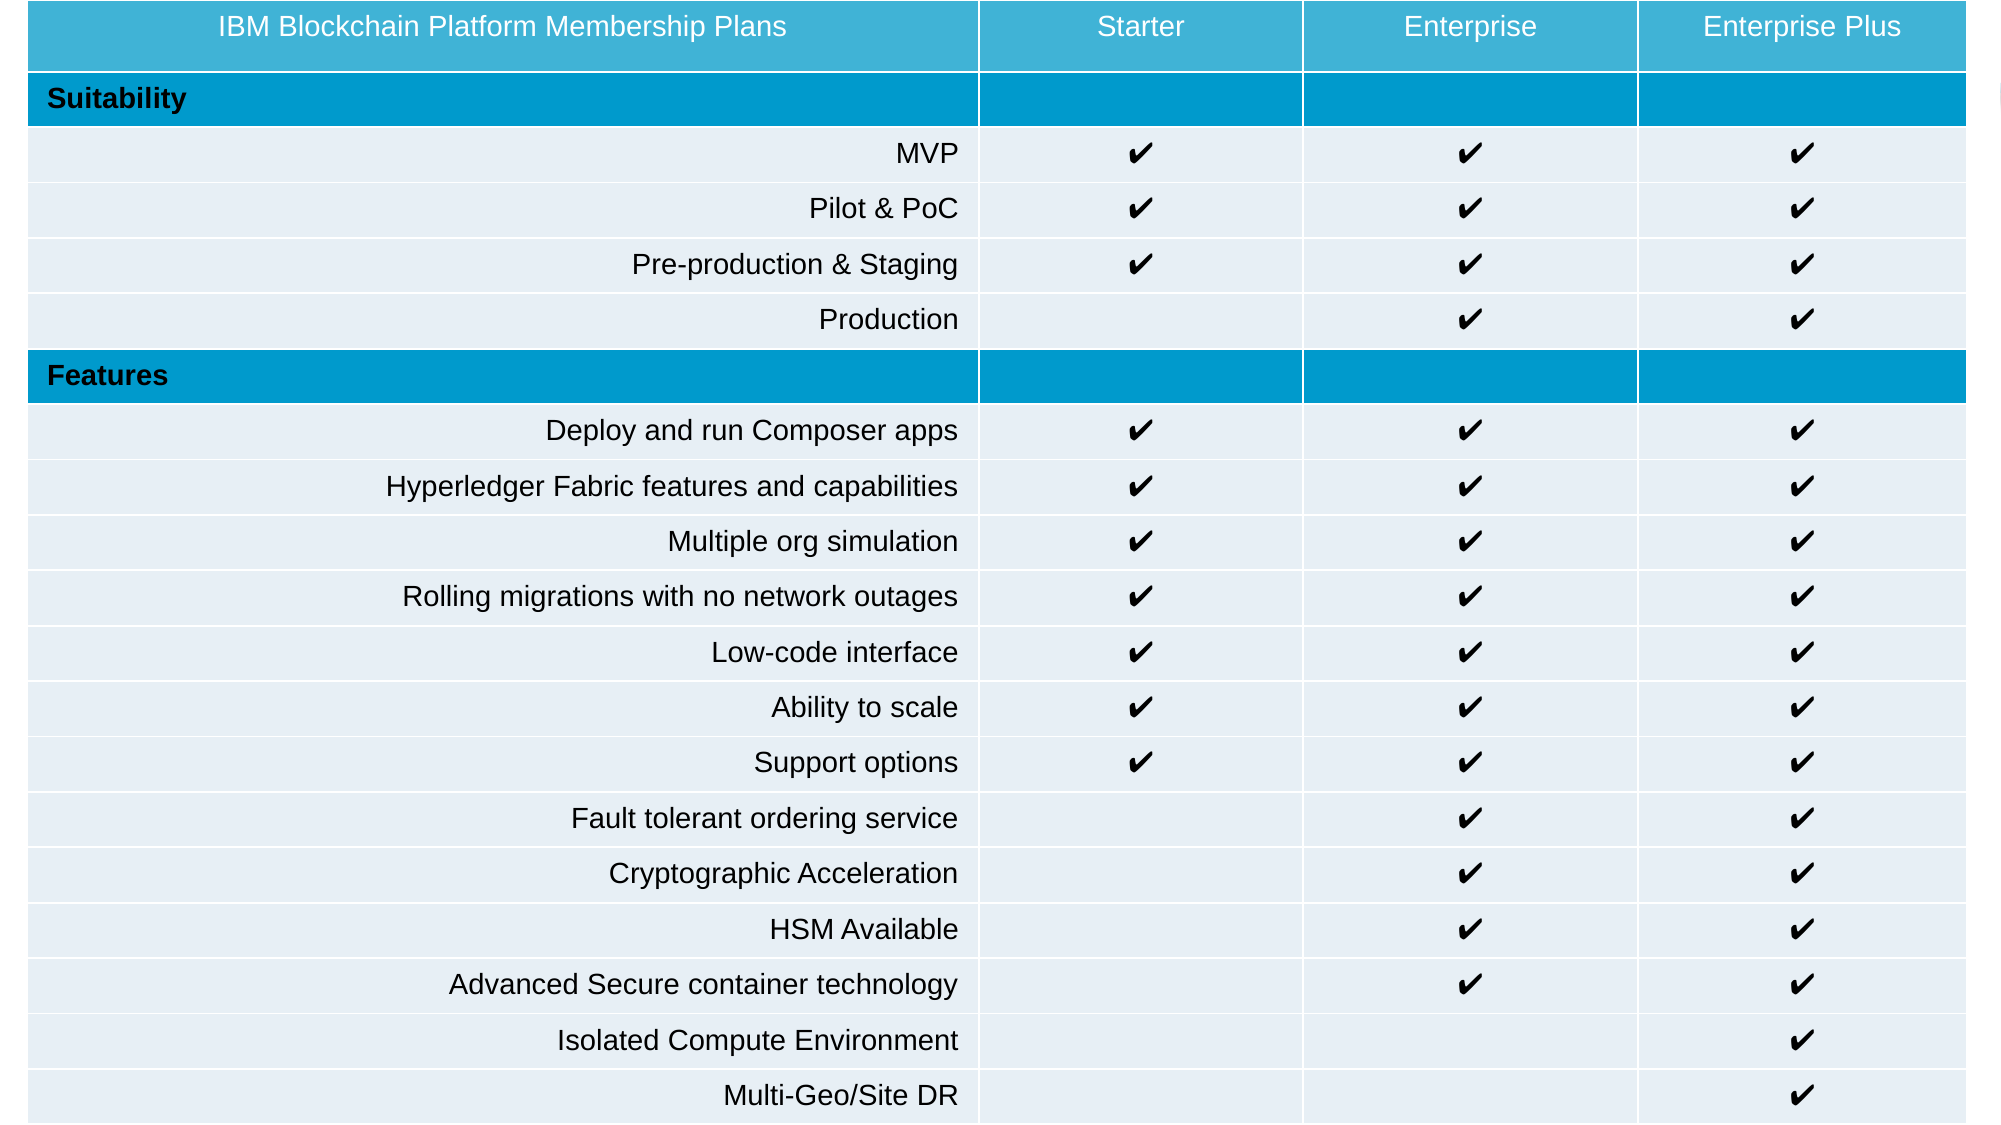

| IBM Blockchain Platform Membership Plans | Starter | Enterprise | Enterprise Plus |
| --- | --- | --- | --- |
| Suitability |  |  |  |
| MVP | ✔ | ✔ | ✔ |
| Pilot & PoC | ✔ | ✔ | ✔ |
| Pre-production & Staging | ✔ | ✔ | ✔ |
| Production |  | ✔ | ✔ |
| Features |  |  |  |
| Deploy and run Composer apps | ✔ | ✔ | ✔ |
| Hyperledger Fabric features and capabilities | ✔ | ✔ | ✔ |
| Multiple org simulation | ✔ | ✔ | ✔ |
| Rolling migrations with no network outages | ✔ | ✔ | ✔ |
| Low-code interface | ✔ | ✔ | ✔ |
| Ability to scale | ✔ | ✔ | ✔ |
| Support options | ✔ | ✔ | ✔ |
| Fault tolerant ordering service |  | ✔ | ✔ |
| Cryptographic Acceleration |  | ✔ | ✔ |
| HSM Available |  | ✔ | ✔ |
| Advanced Secure container technology |  | ✔ | ✔ |
| Isolated Compute Environment |  |  | ✔ |
| Multi-Geo/Site DR |  |  | ✔ |